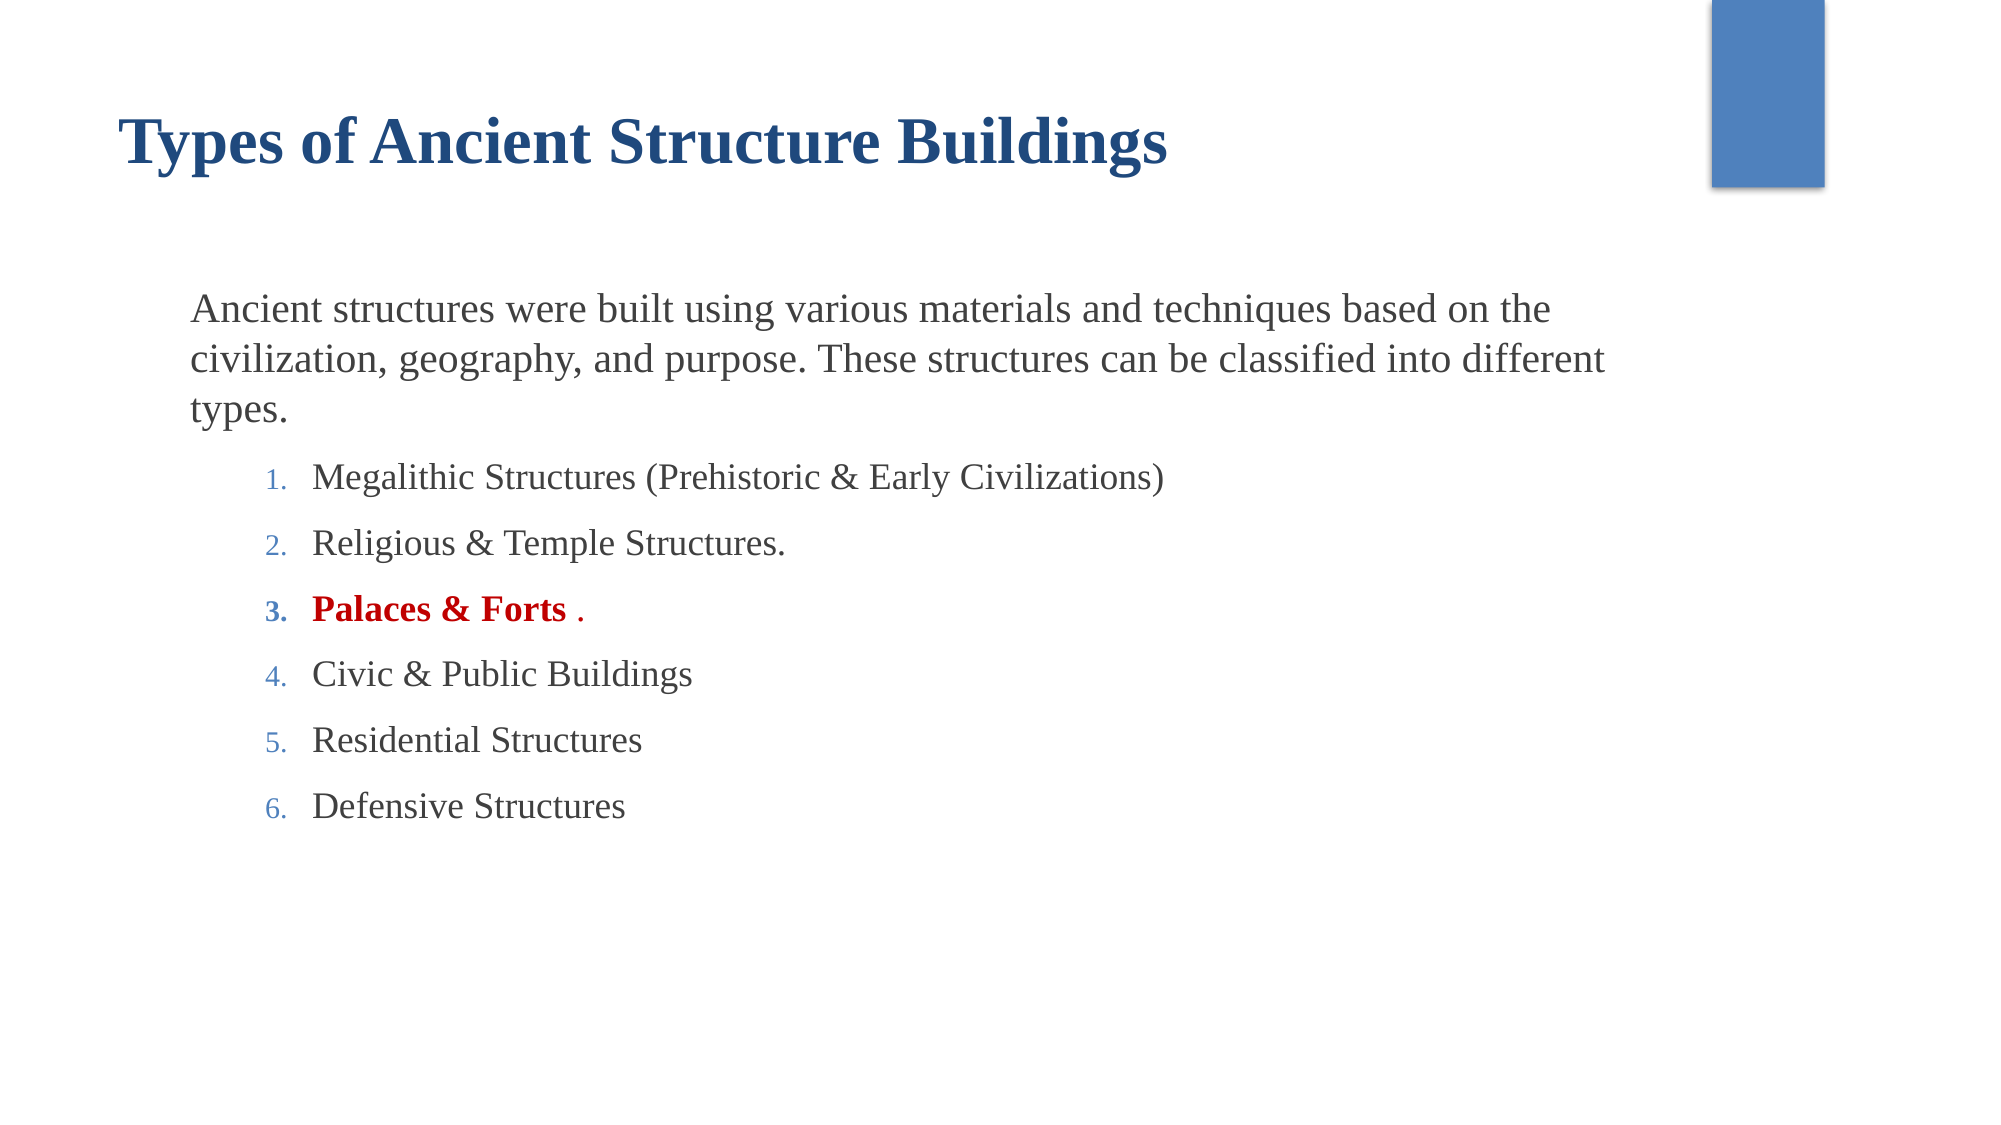

Types of Ancient Structure Buildings
Ancient structures were built using various materials and techniques based on the civilization, geography, and purpose. These structures can be classified into different types.
Megalithic Structures (Prehistoric & Early Civilizations)
Religious & Temple Structures.
Palaces & Forts .
Civic & Public Buildings
Residential Structures
Defensive Structures